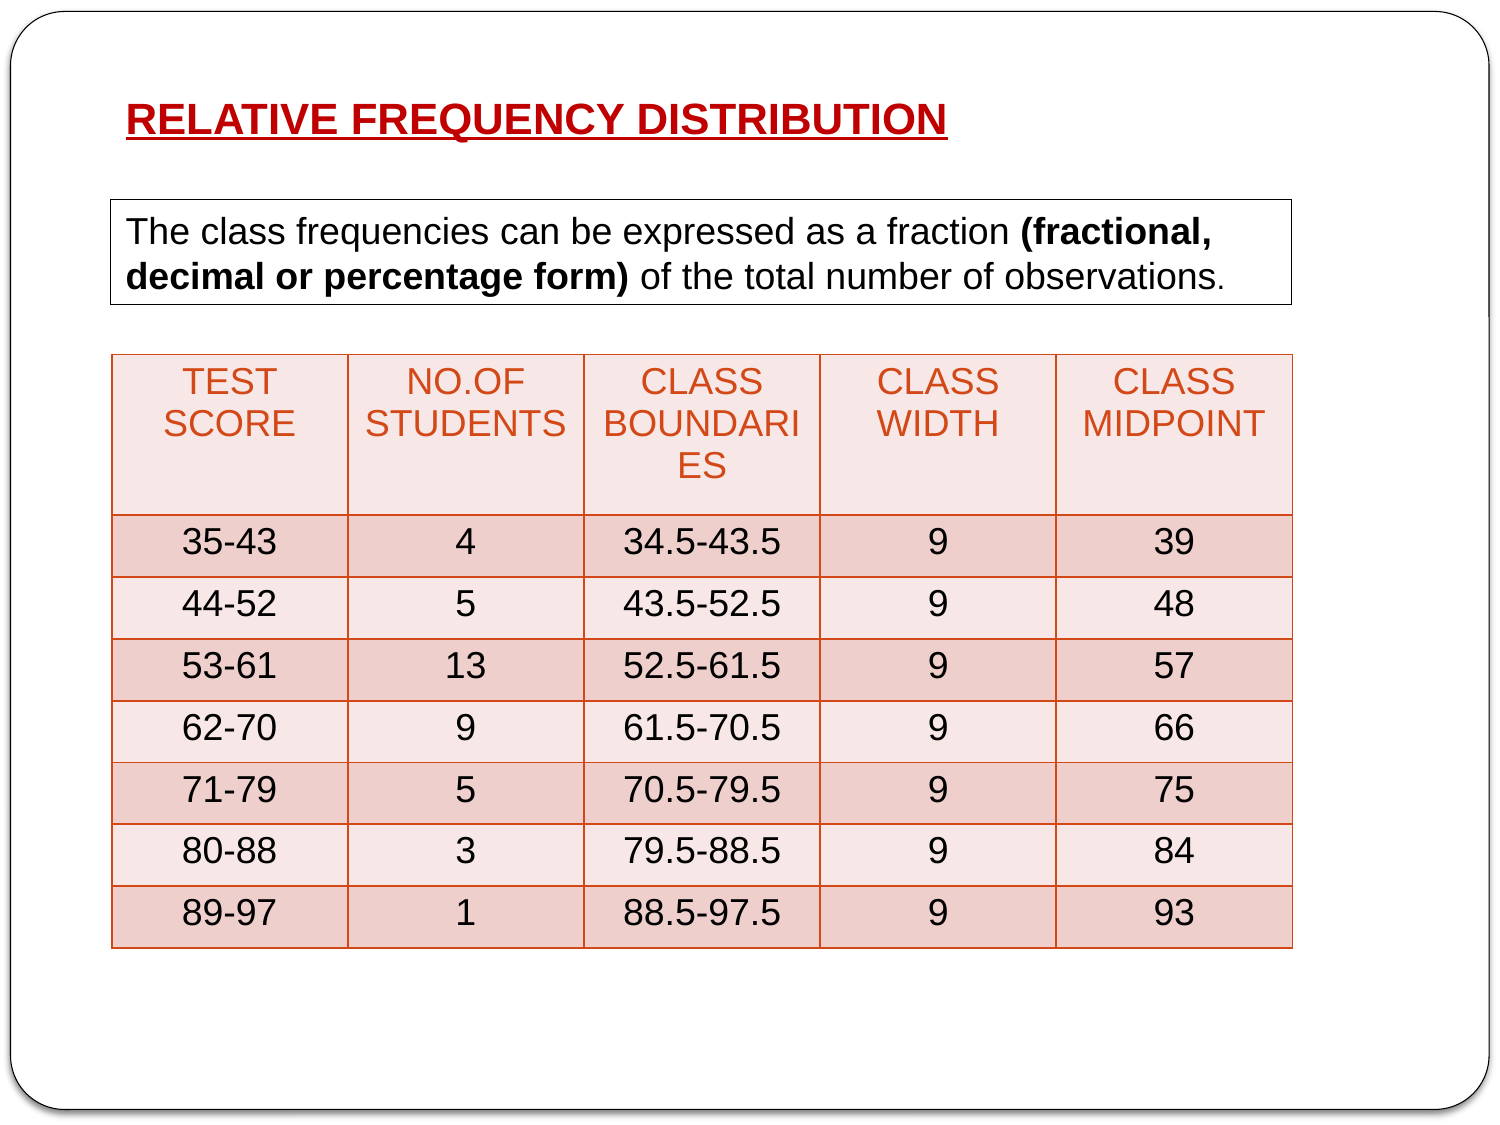

RELATIVE FREQUENCY DISTRIBUTION
The class frequencies can be expressed as a fraction (fractional, decimal or percentage form) of the total number of observations.
| TEST SCORE | NO.OF STUDENTS | CLASS BOUNDARIES | CLASS WIDTH | CLASS MIDPOINT |
| --- | --- | --- | --- | --- |
| 35-43 | 4 | 34.5-43.5 | 9 | 39 |
| 44-52 | 5 | 43.5-52.5 | 9 | 48 |
| 53-61 | 13 | 52.5-61.5 | 9 | 57 |
| 62-70 | 9 | 61.5-70.5 | 9 | 66 |
| 71-79 | 5 | 70.5-79.5 | 9 | 75 |
| 80-88 | 3 | 79.5-88.5 | 9 | 84 |
| 89-97 | 1 | 88.5-97.5 | 9 | 93 |